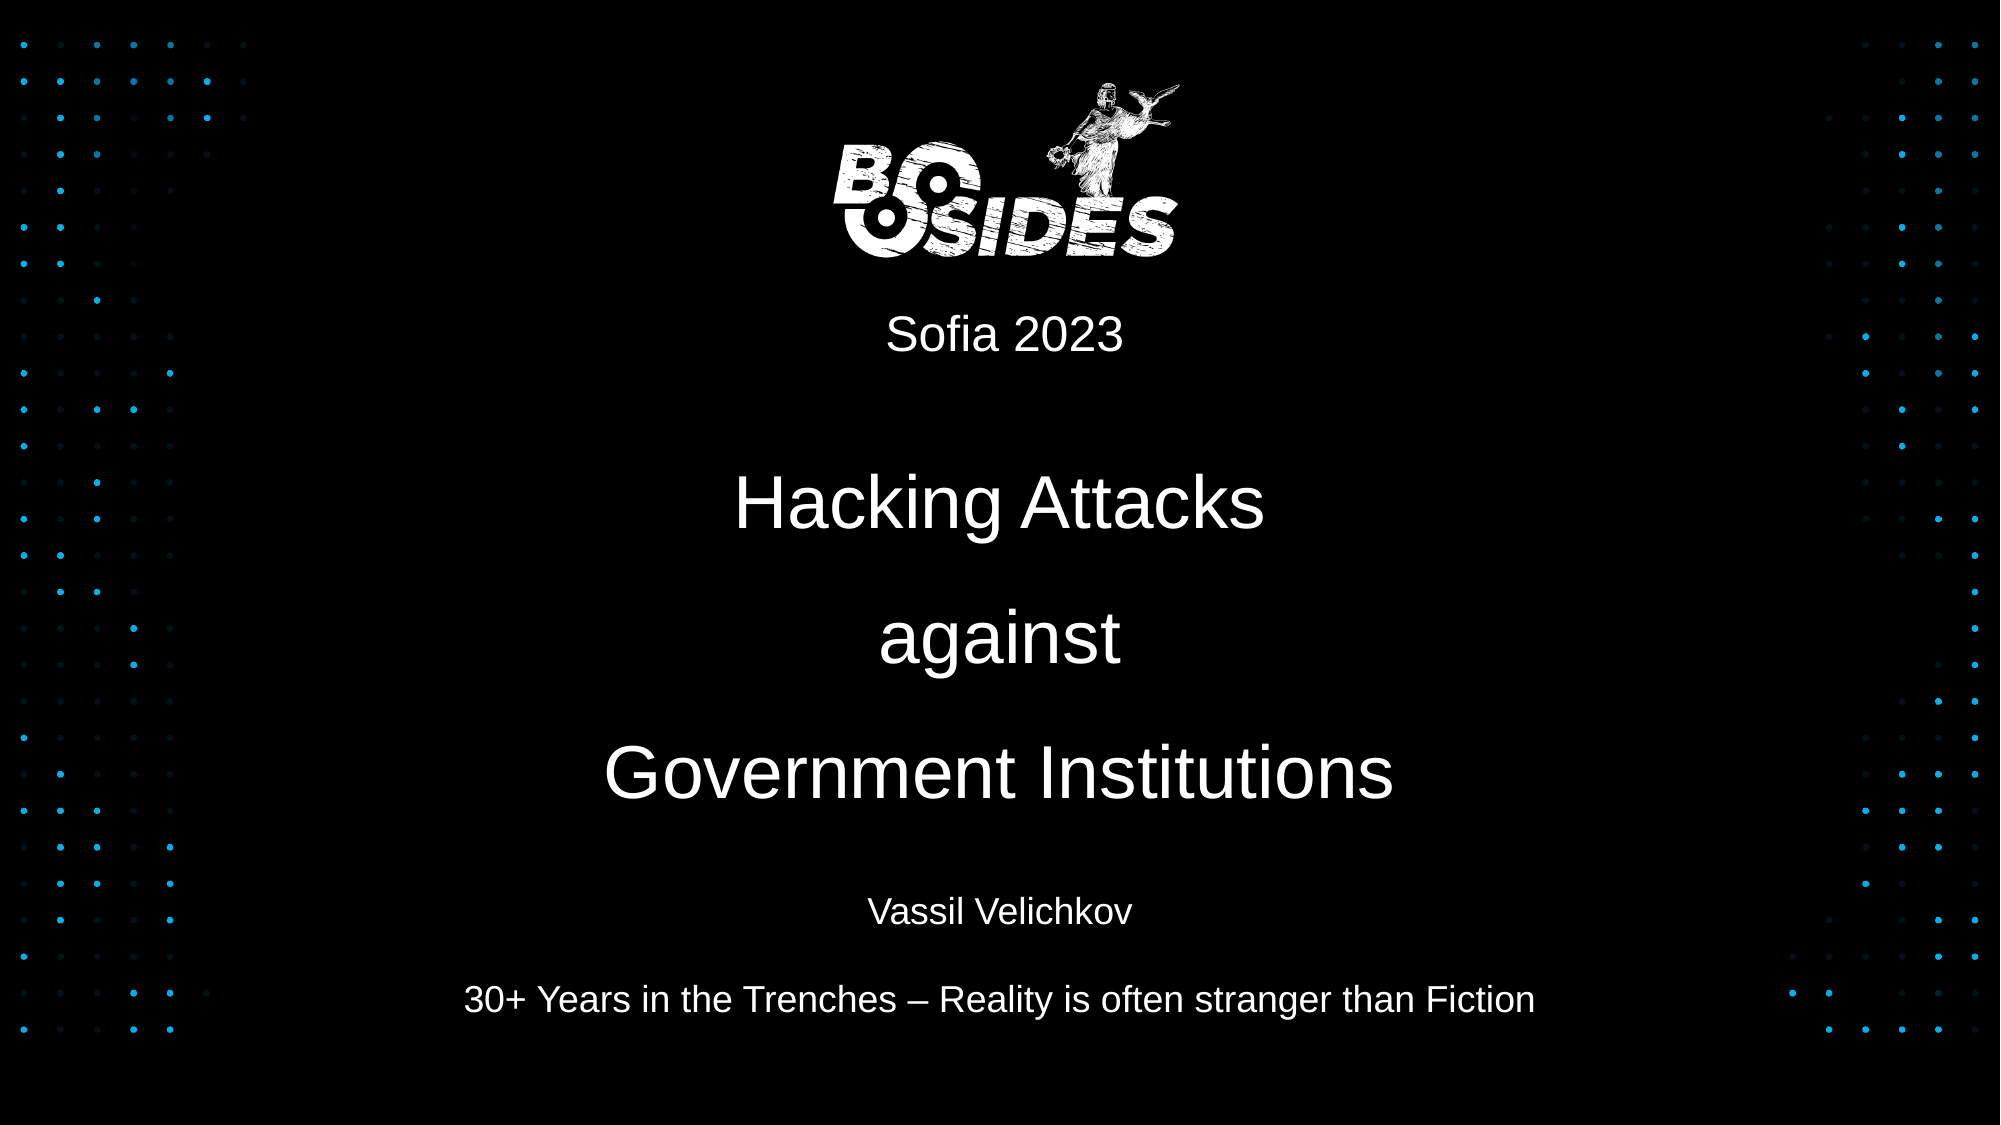

Hacking Attacks
against
Government Institutions
Vassil Velichkov
30+ Years in the Trenches – Reality is often stranger than Fiction